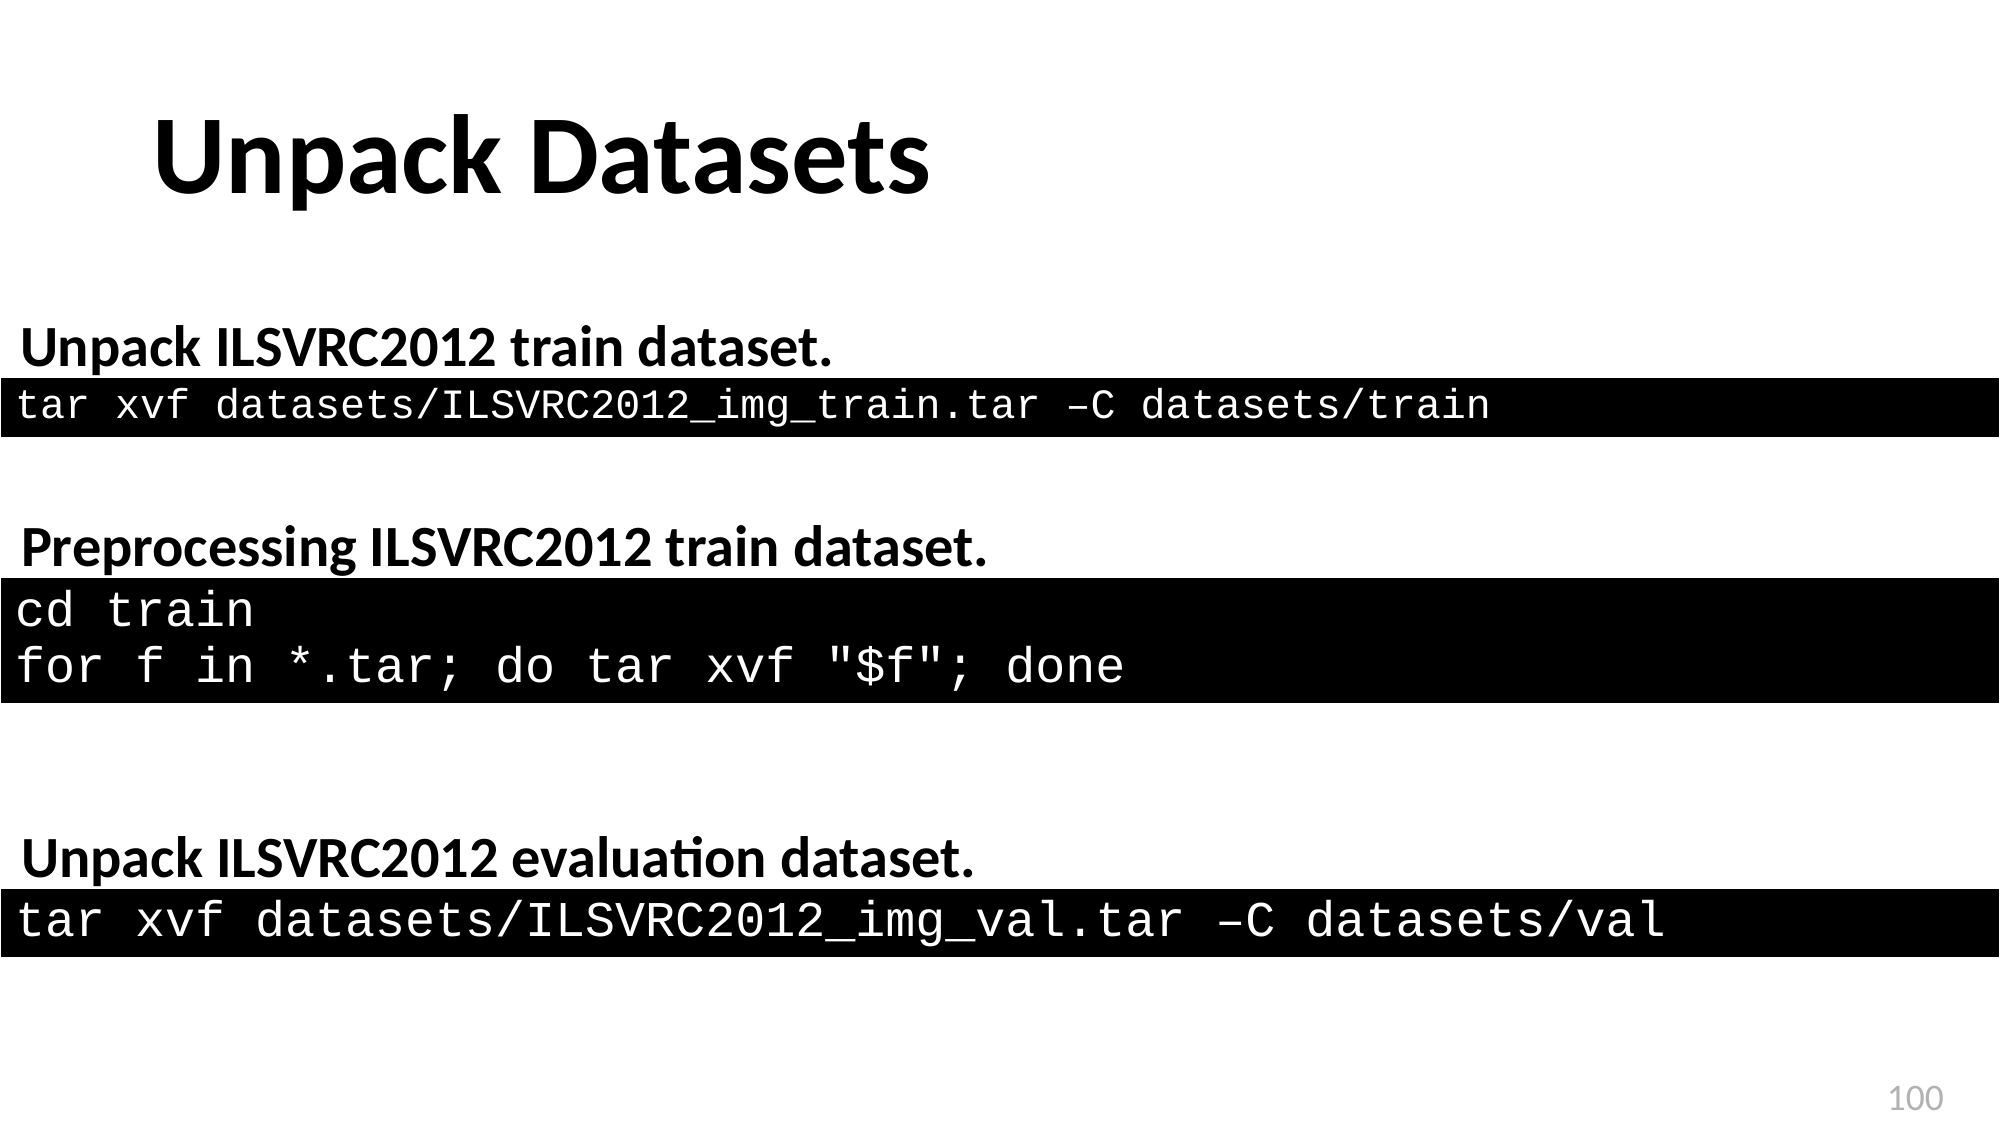

# Unpack Datasets
Unpack ILSVRC2012 train dataset.
| tar xvf datasets/ILSVRC2012\_img\_train.tar –C datasets/train |
| --- |
Preprocessing ILSVRC2012 train dataset.
| cd train for f in \*.tar; do tar xvf "$f"; done |
| --- |
Unpack ILSVRC2012 evaluation dataset.
| tar xvf datasets/ILSVRC2012\_img\_val.tar –C datasets/val |
| --- |
100